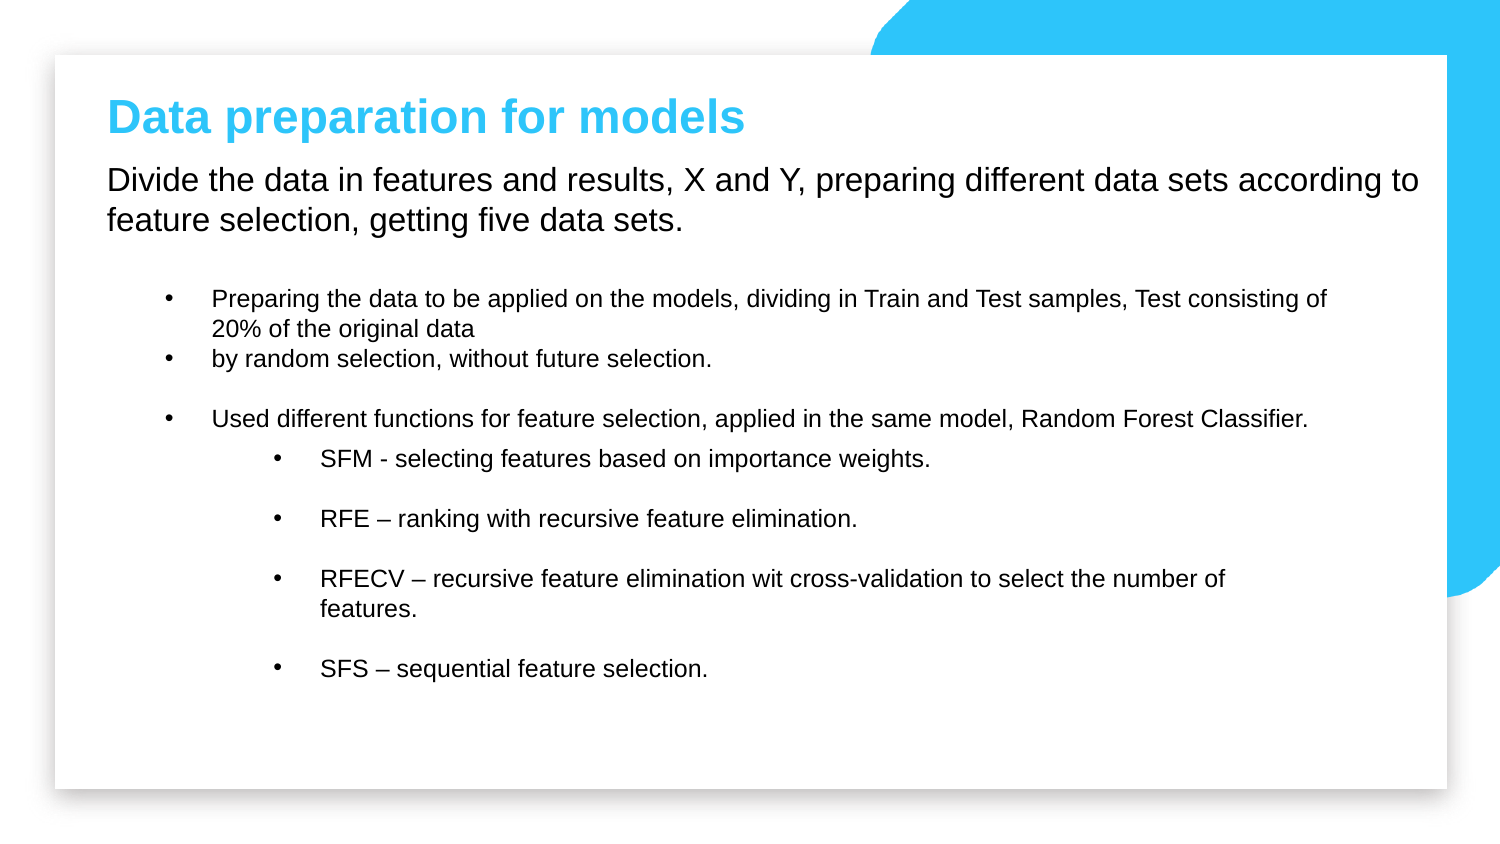

Data preparation for models
Divide the data in features and results, X and Y, preparing different data sets according to feature selection, getting five data sets.
Preparing the data to be applied on the models, dividing in Train and Test samples, Test consisting of 20% of the original data
by random selection, without future selection.

Used different functions for feature selection, applied in the same model, Random Forest Classifier.

SFM - selecting features based on importance weights.

RFE – ranking with recursive feature elimination.

RFECV – recursive feature elimination wit cross-validation to select the number of features.

SFS – sequential feature selection.